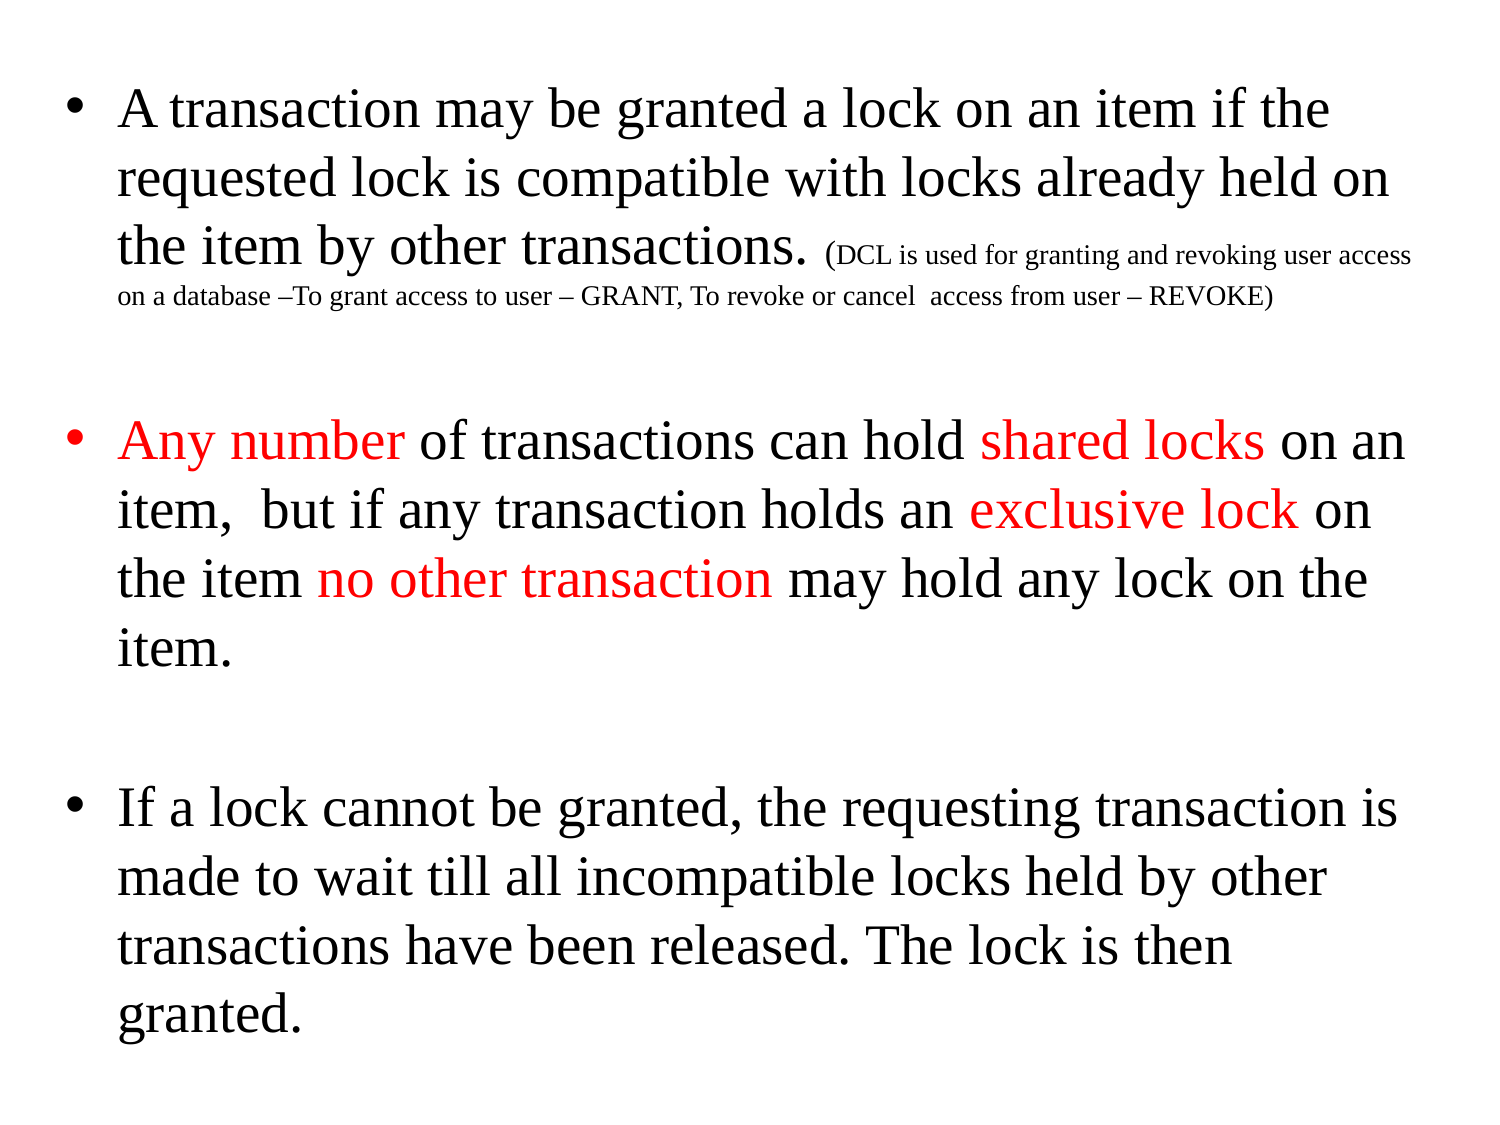

A transaction may be granted a lock on an item if the requested lock is compatible with locks already held on the item by other transactions. (DCL is used for granting and revoking user access on a database –To grant access to user – GRANT, To revoke or cancel  access from user – REVOKE)

Any number of transactions can hold shared locks on an item,  but if any transaction holds an exclusive lock on the item no other transaction may hold any lock on the item.

If a lock cannot be granted, the requesting transaction is made to wait till all incompatible locks held by other transactions have been released. The lock is then granted.